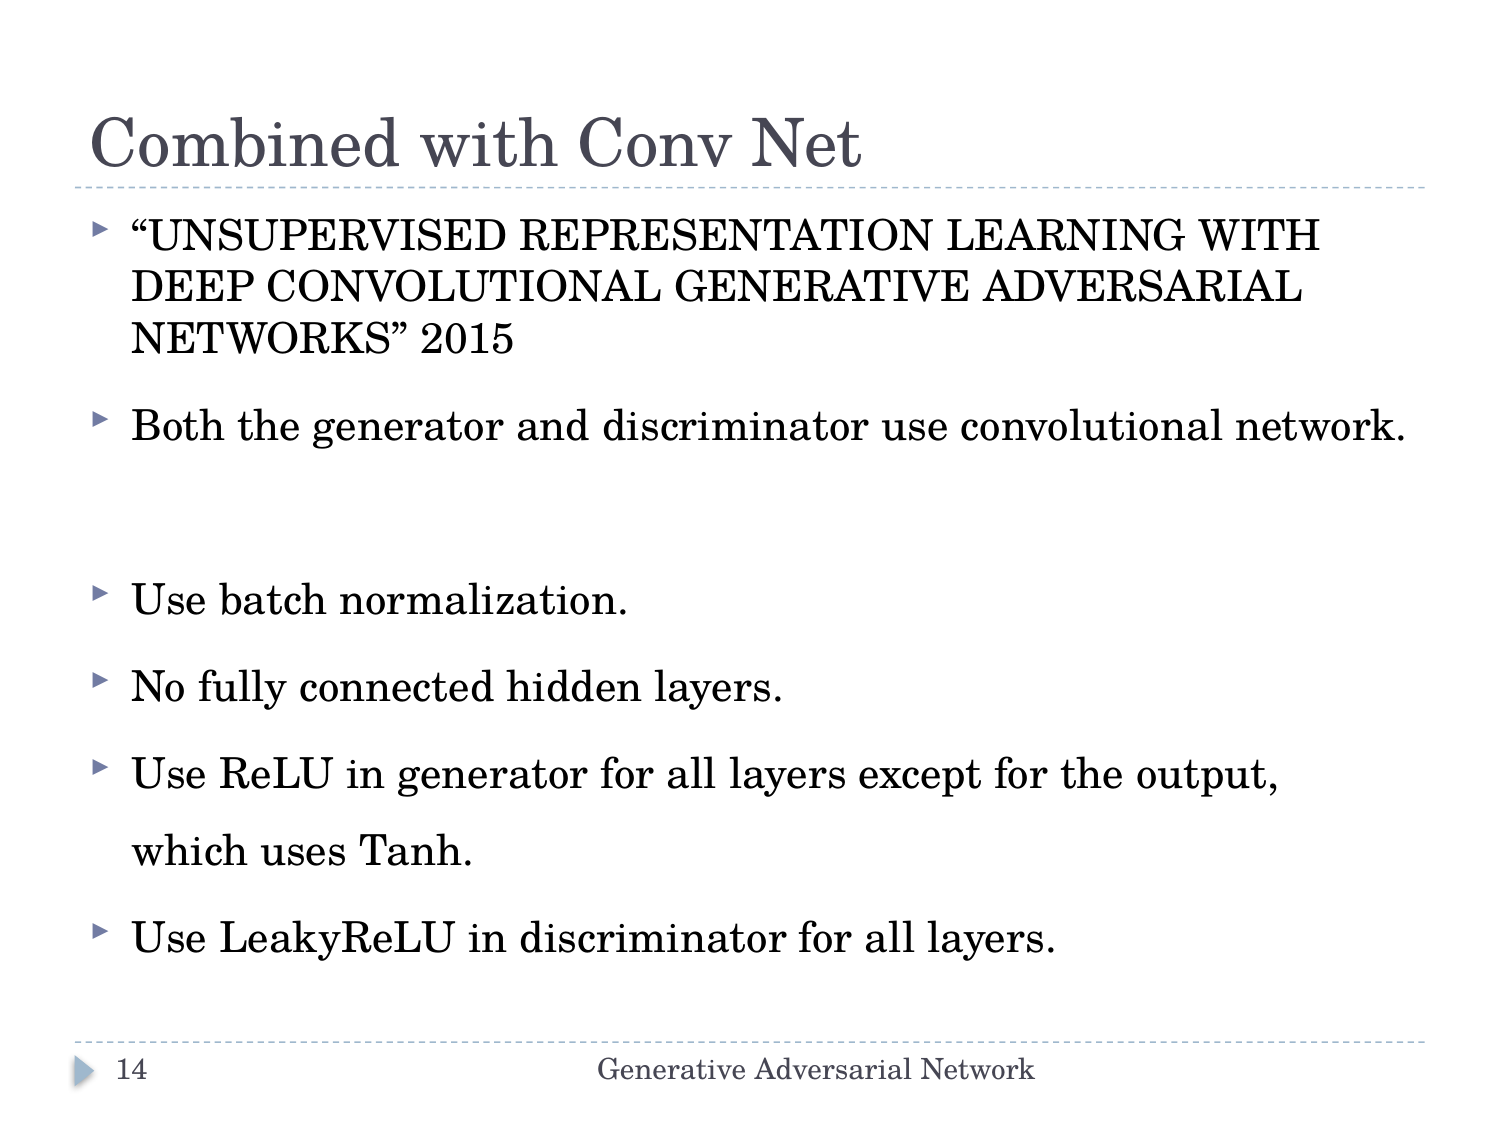

# Combined with Conv Net
“UNSUPERVISED REPRESENTATION LEARNING WITH DEEP CONVOLUTIONAL GENERATIVE ADVERSARIAL NETWORKS” 2015
Both the generator and discriminator use convolutional network.

Use batch normalization.
No fully connected hidden layers.
Use ReLU in generator for all layers except for the output, which uses Tanh.
Use LeakyReLU in discriminator for all layers.
14
Generative Adversarial Network